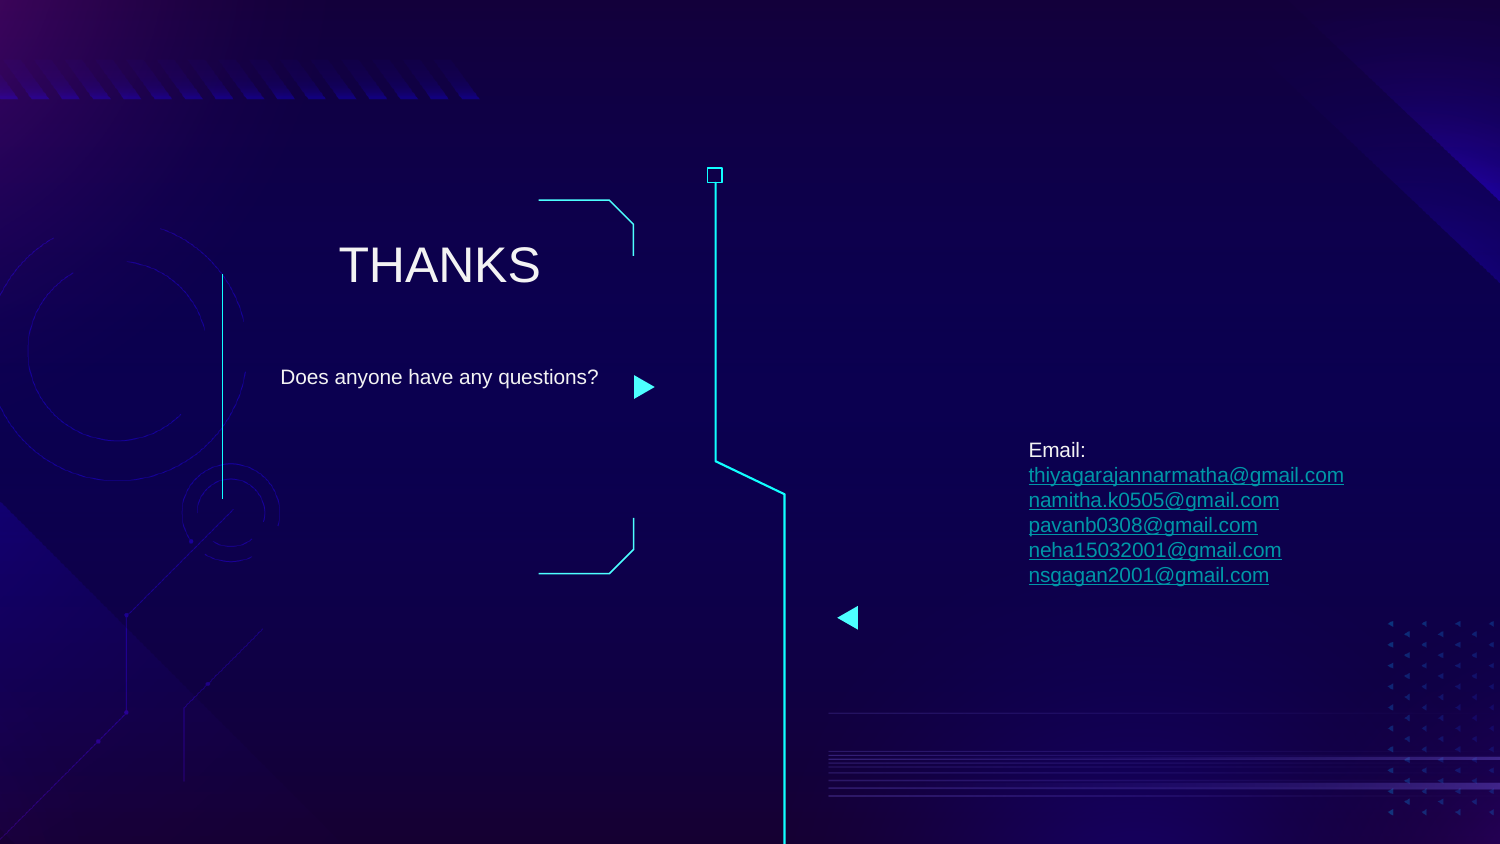

# THANKS

Does anyone have any questions?

Email:
thiyagarajannarmatha@gmail.com
namitha.k0505@gmail.com
pavanb0308@gmail.com
neha15032001@gmail.com
nsgagan2001@gmail.com